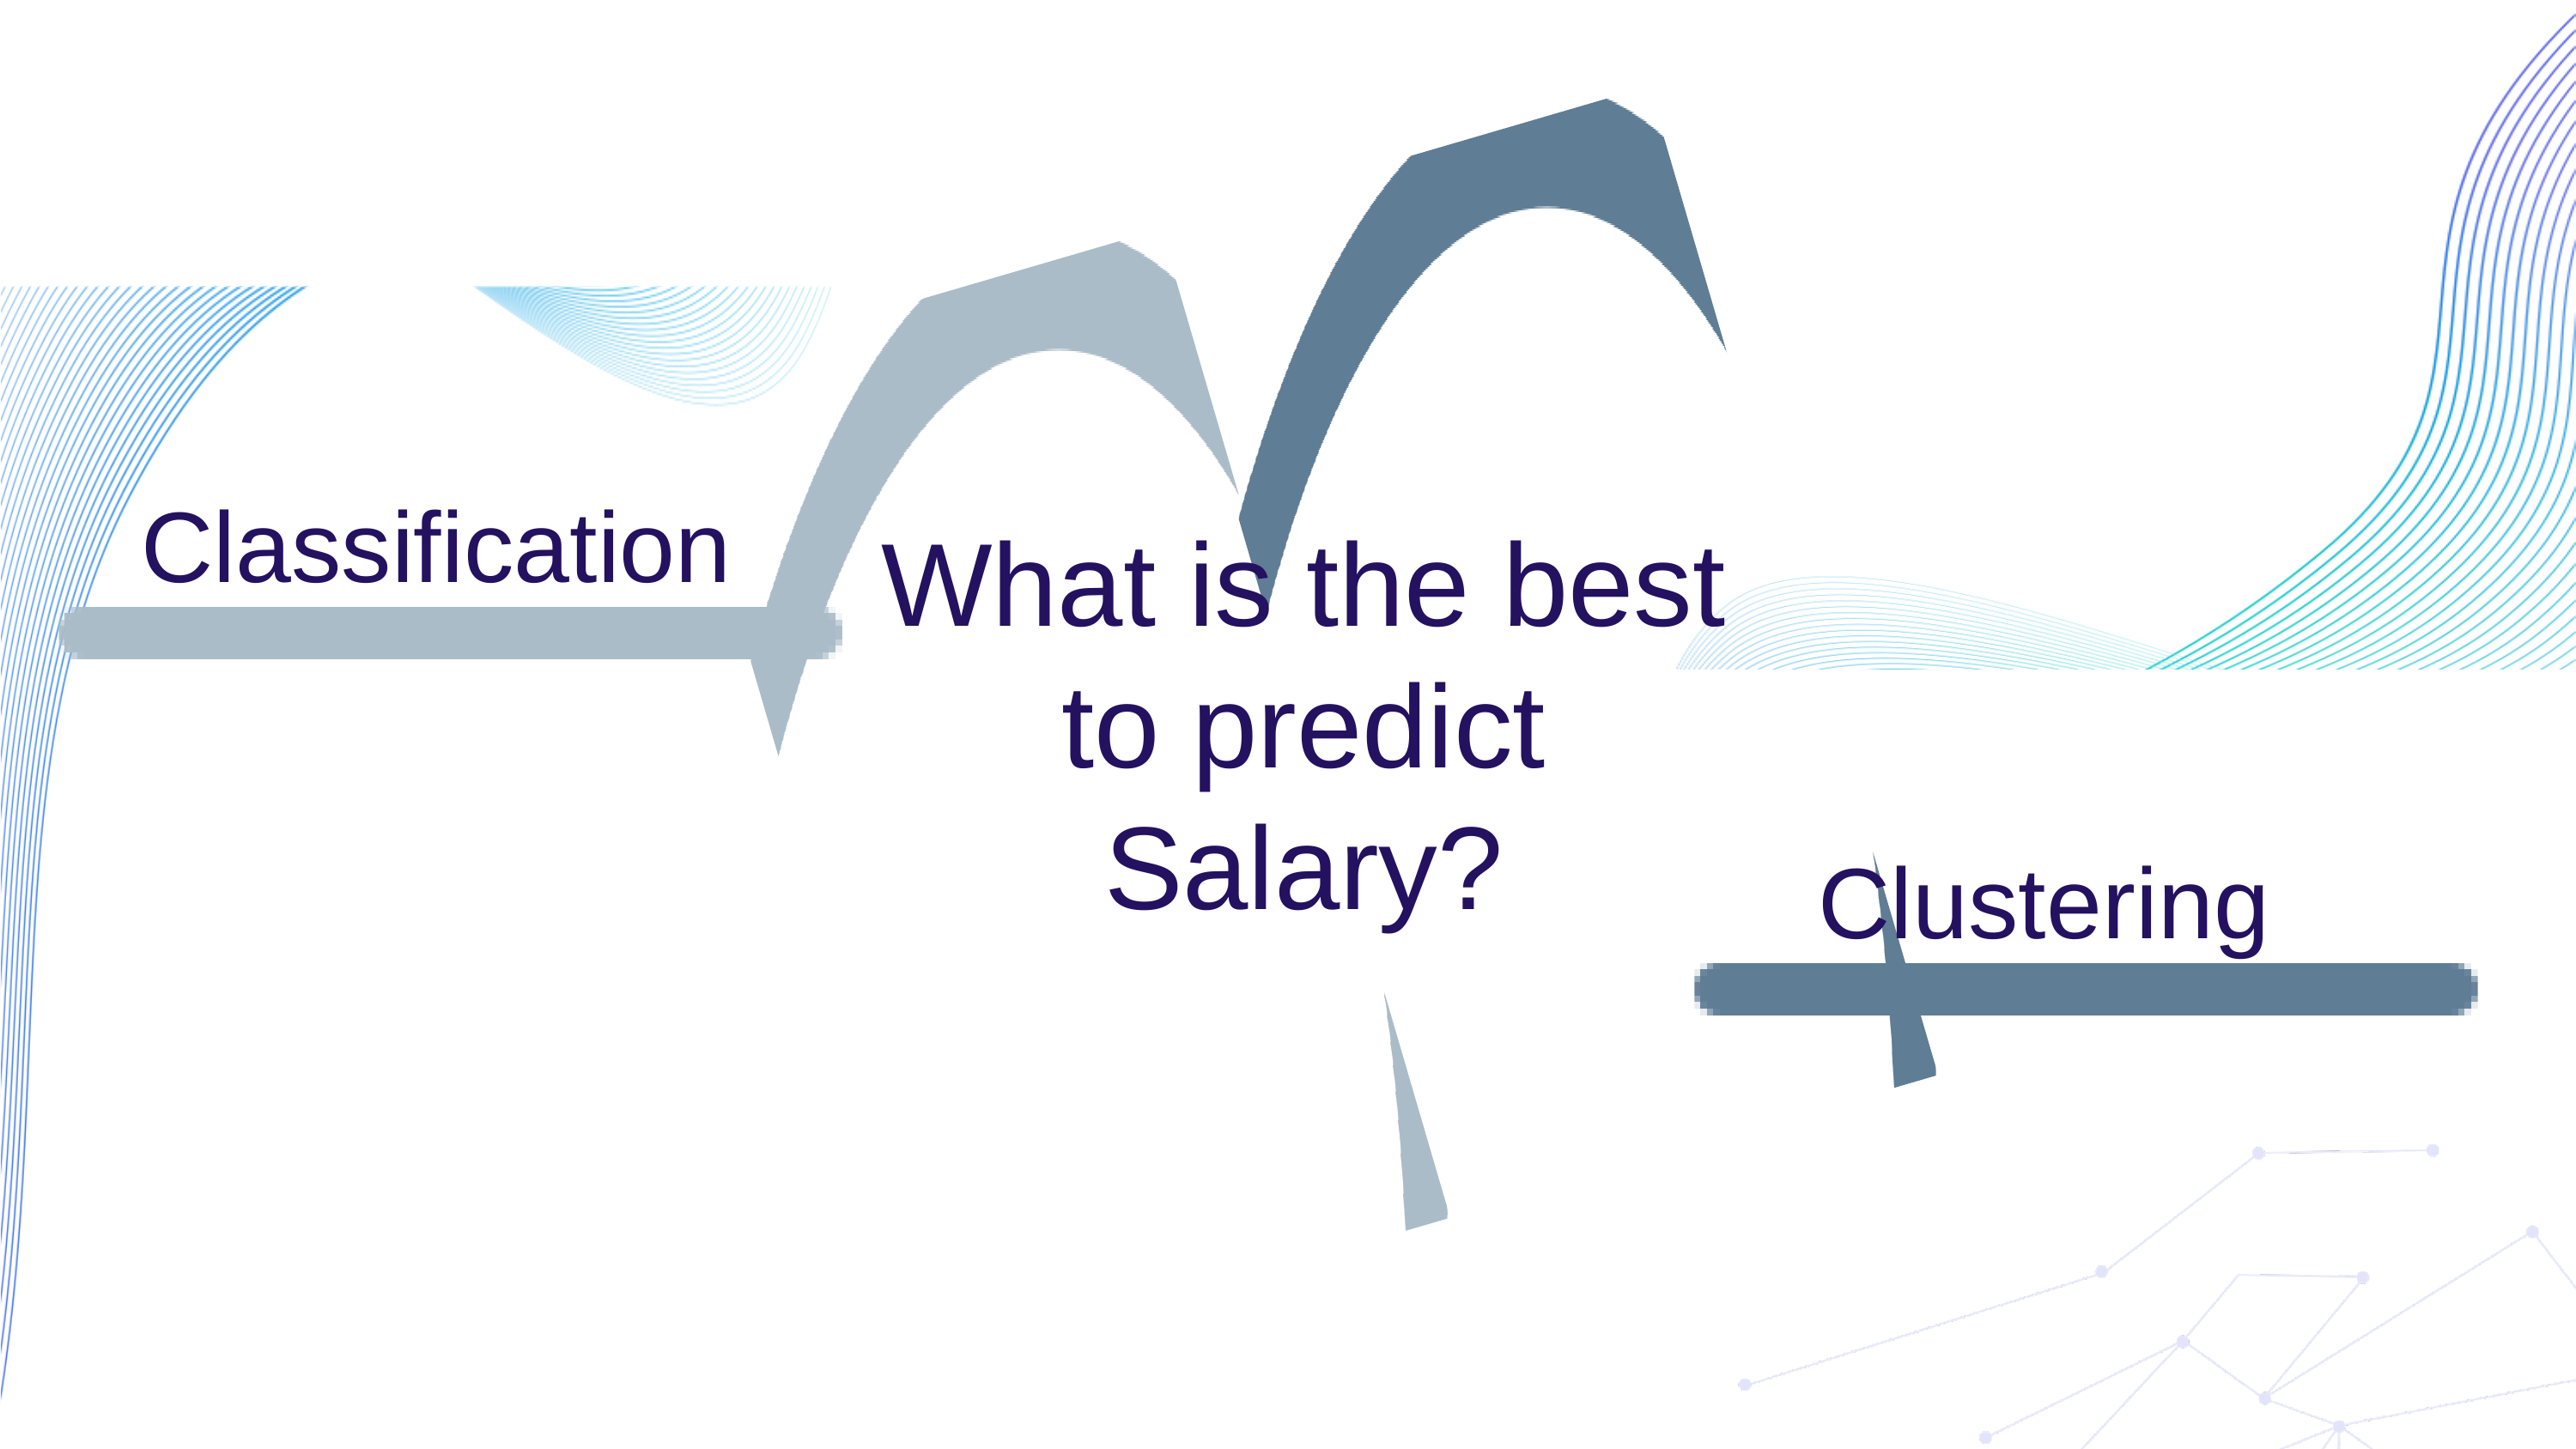

Classification
What is the best to predict Salary?

Clustering